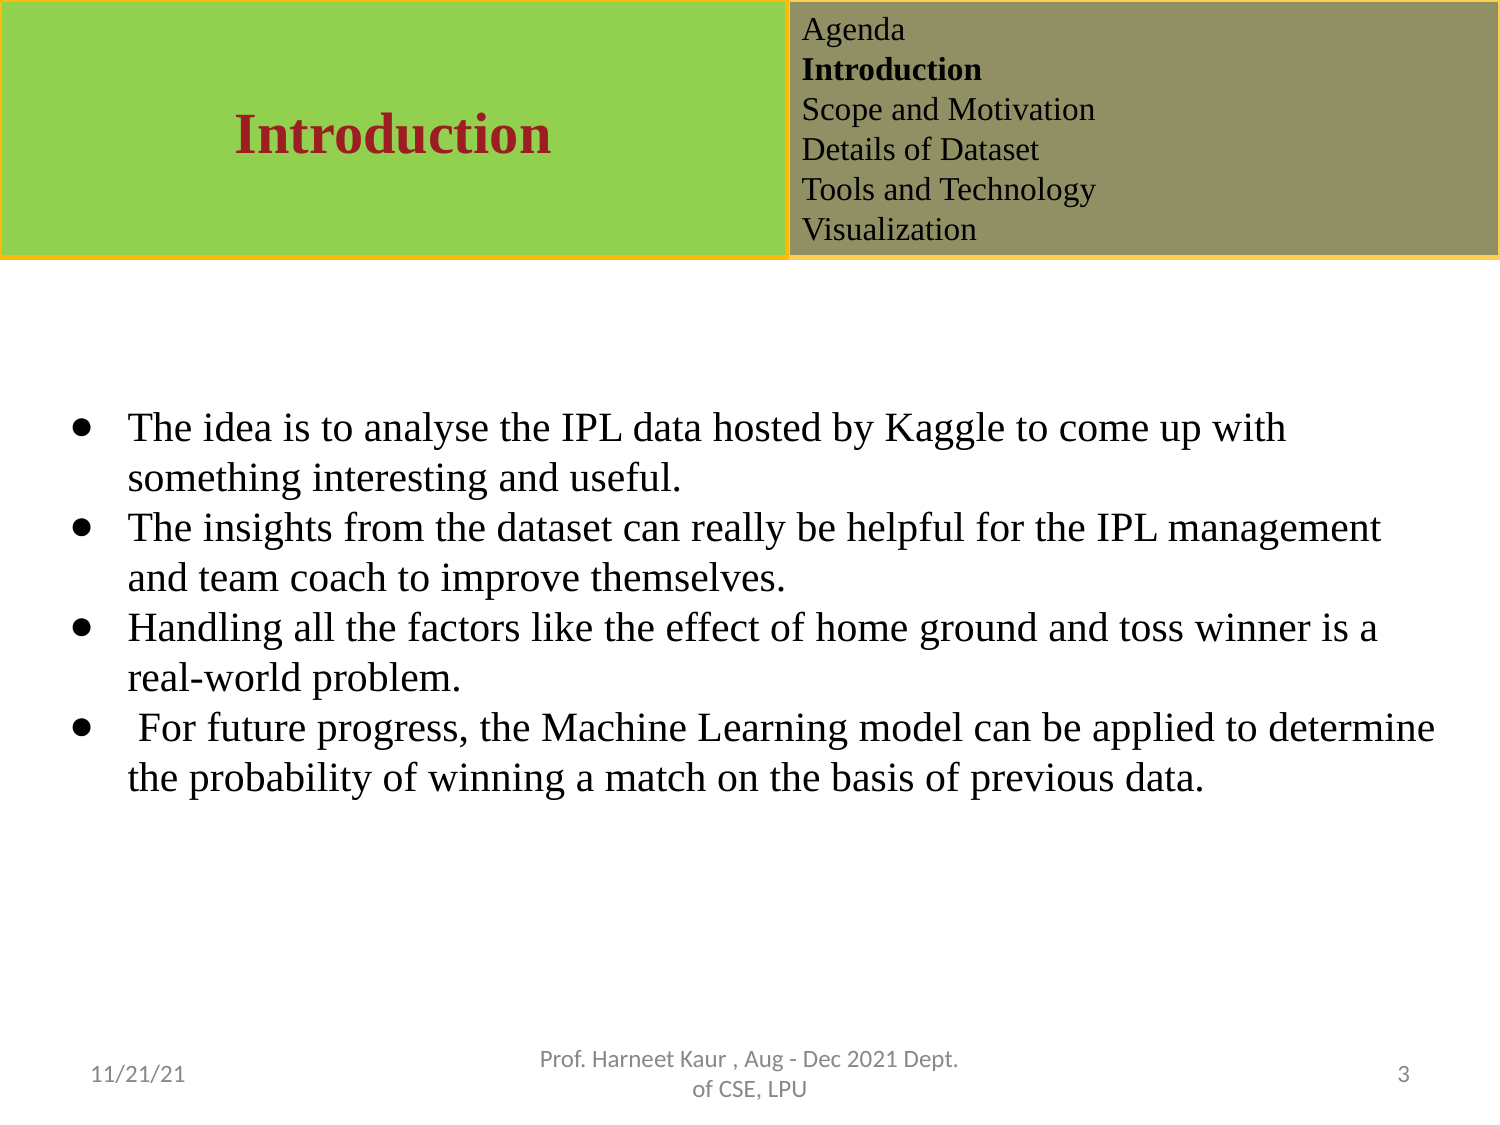

Agenda
Introduction
Scope and Motivation
Details of Dataset
Tools and Technology
Visualization

Introduction
The idea is to analyse the IPL data hosted by Kaggle to come up with something interesting and useful.
The insights from the dataset can really be helpful for the IPL management and team coach to improve themselves.
Handling all the factors like the effect of home ground and toss winner is a real-world problem.
 For future progress, the Machine Learning model can be applied to determine the probability of winning a match on the basis of previous data.

11/21/21
Prof. Harneet Kaur , Aug - Dec 2021 Dept. of CSE, LPU
3
1/7